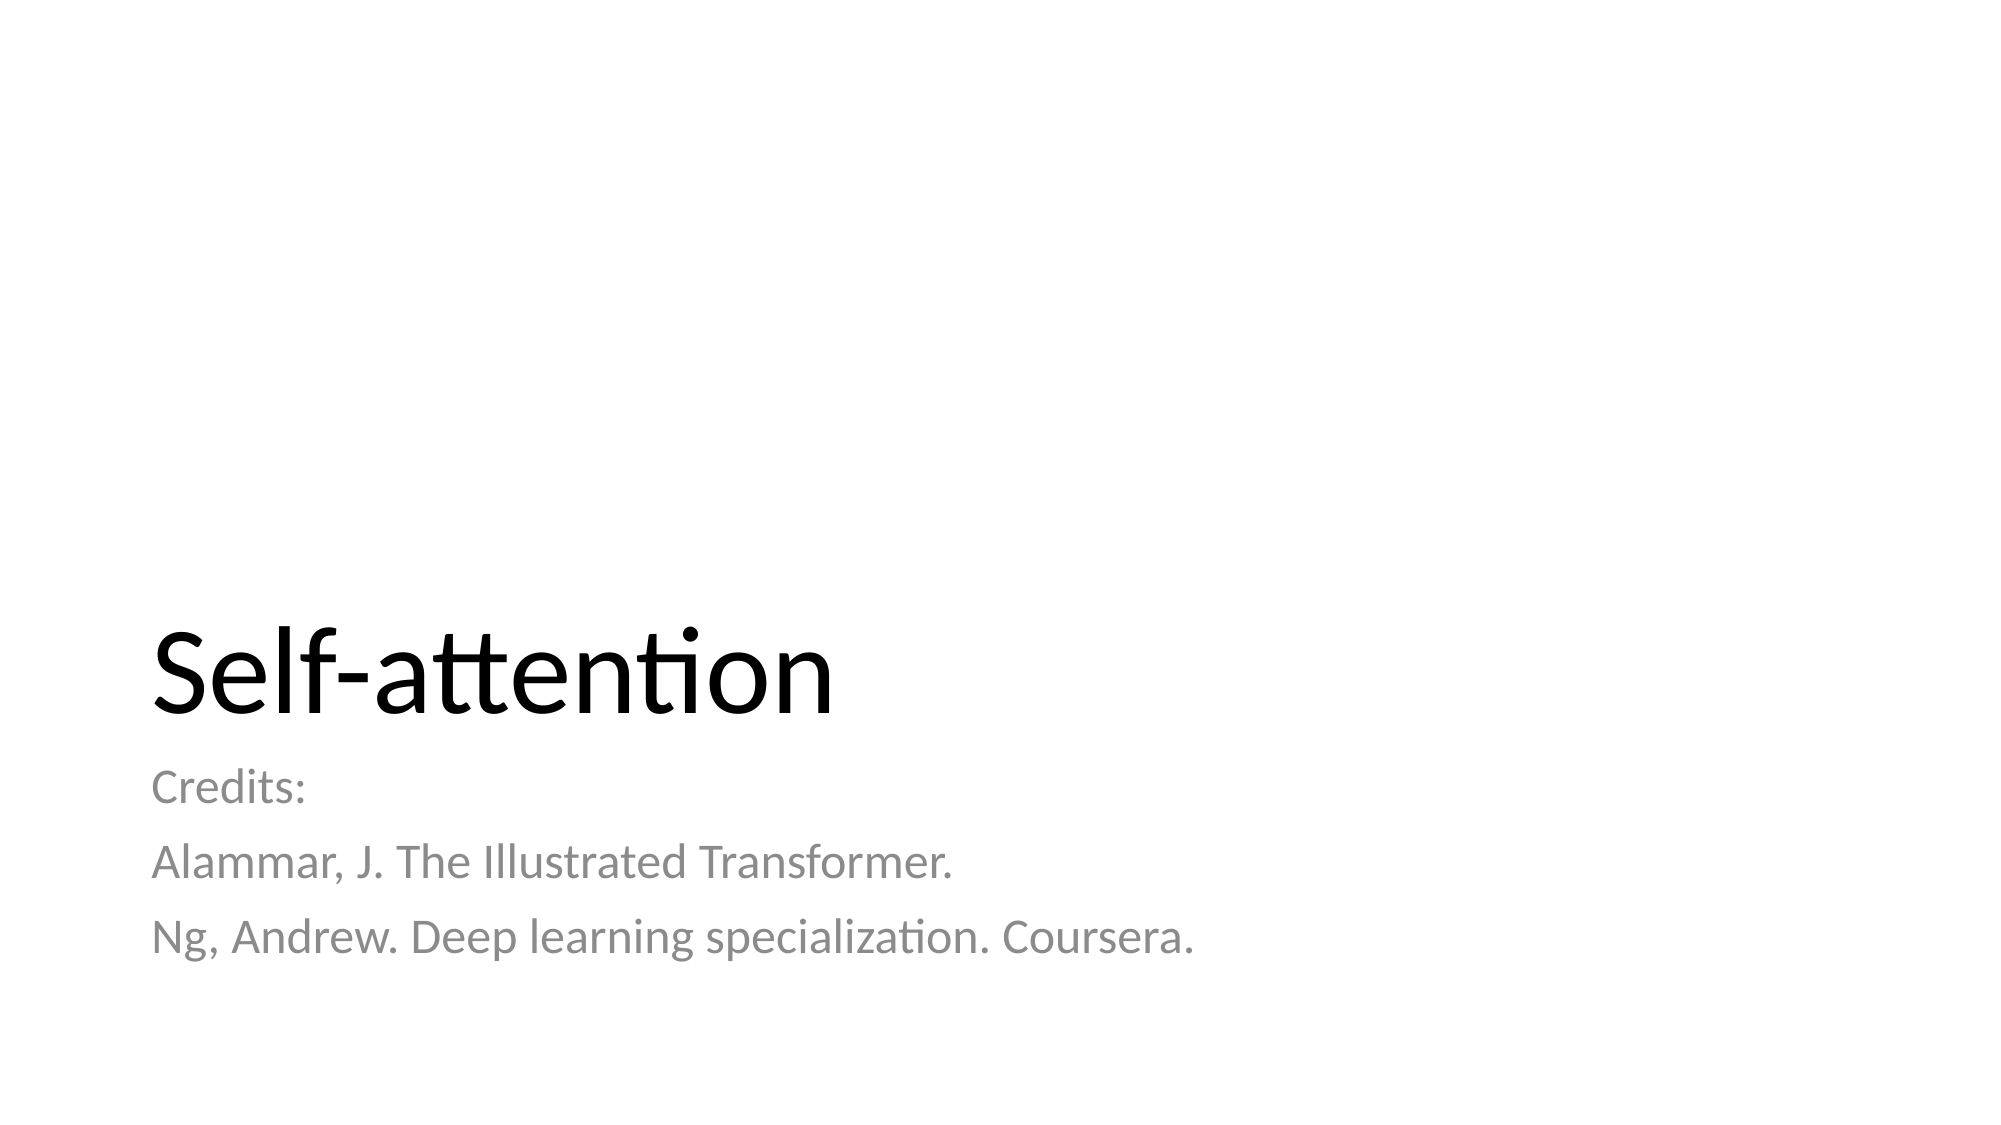

# Self-attention
Credits:
Alammar, J. The Illustrated Transformer.
Ng, Andrew. Deep learning specialization. Coursera.